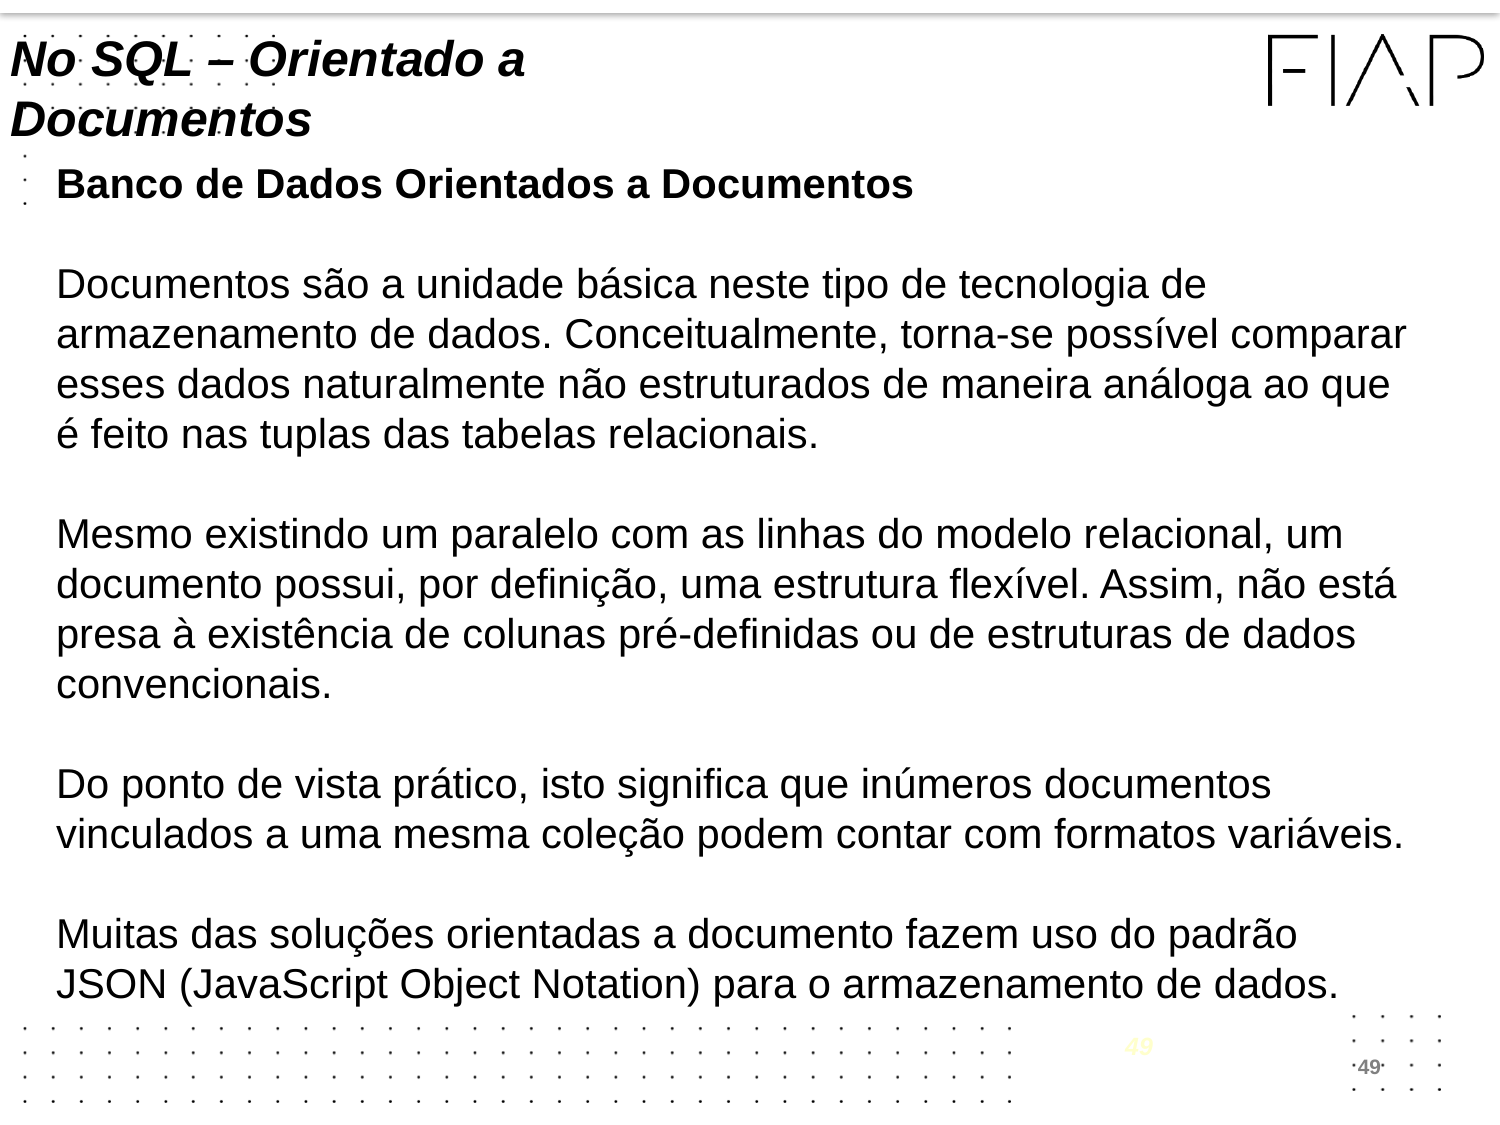

No SQL – Orientado a Documentos
Banco de Dados Orientados a Documentos

Documentos são a unidade básica neste tipo de tecnologia de armazenamento de dados. Conceitualmente, torna-se possível comparar esses dados naturalmente não estruturados de maneira análoga ao que é feito nas tuplas das tabelas relacionais.

Mesmo existindo um paralelo com as linhas do modelo relacional, um documento possui, por definição, uma estrutura flexível. Assim, não está presa à existência de colunas pré-definidas ou de estruturas de dados convencionais.

Do ponto de vista prático, isto significa que inúmeros documentos vinculados a uma mesma coleção podem contar com formatos variáveis.

Muitas das soluções orientadas a documento fazem uso do padrão JSON (JavaScript Object Notation) para o armazenamento de dados.